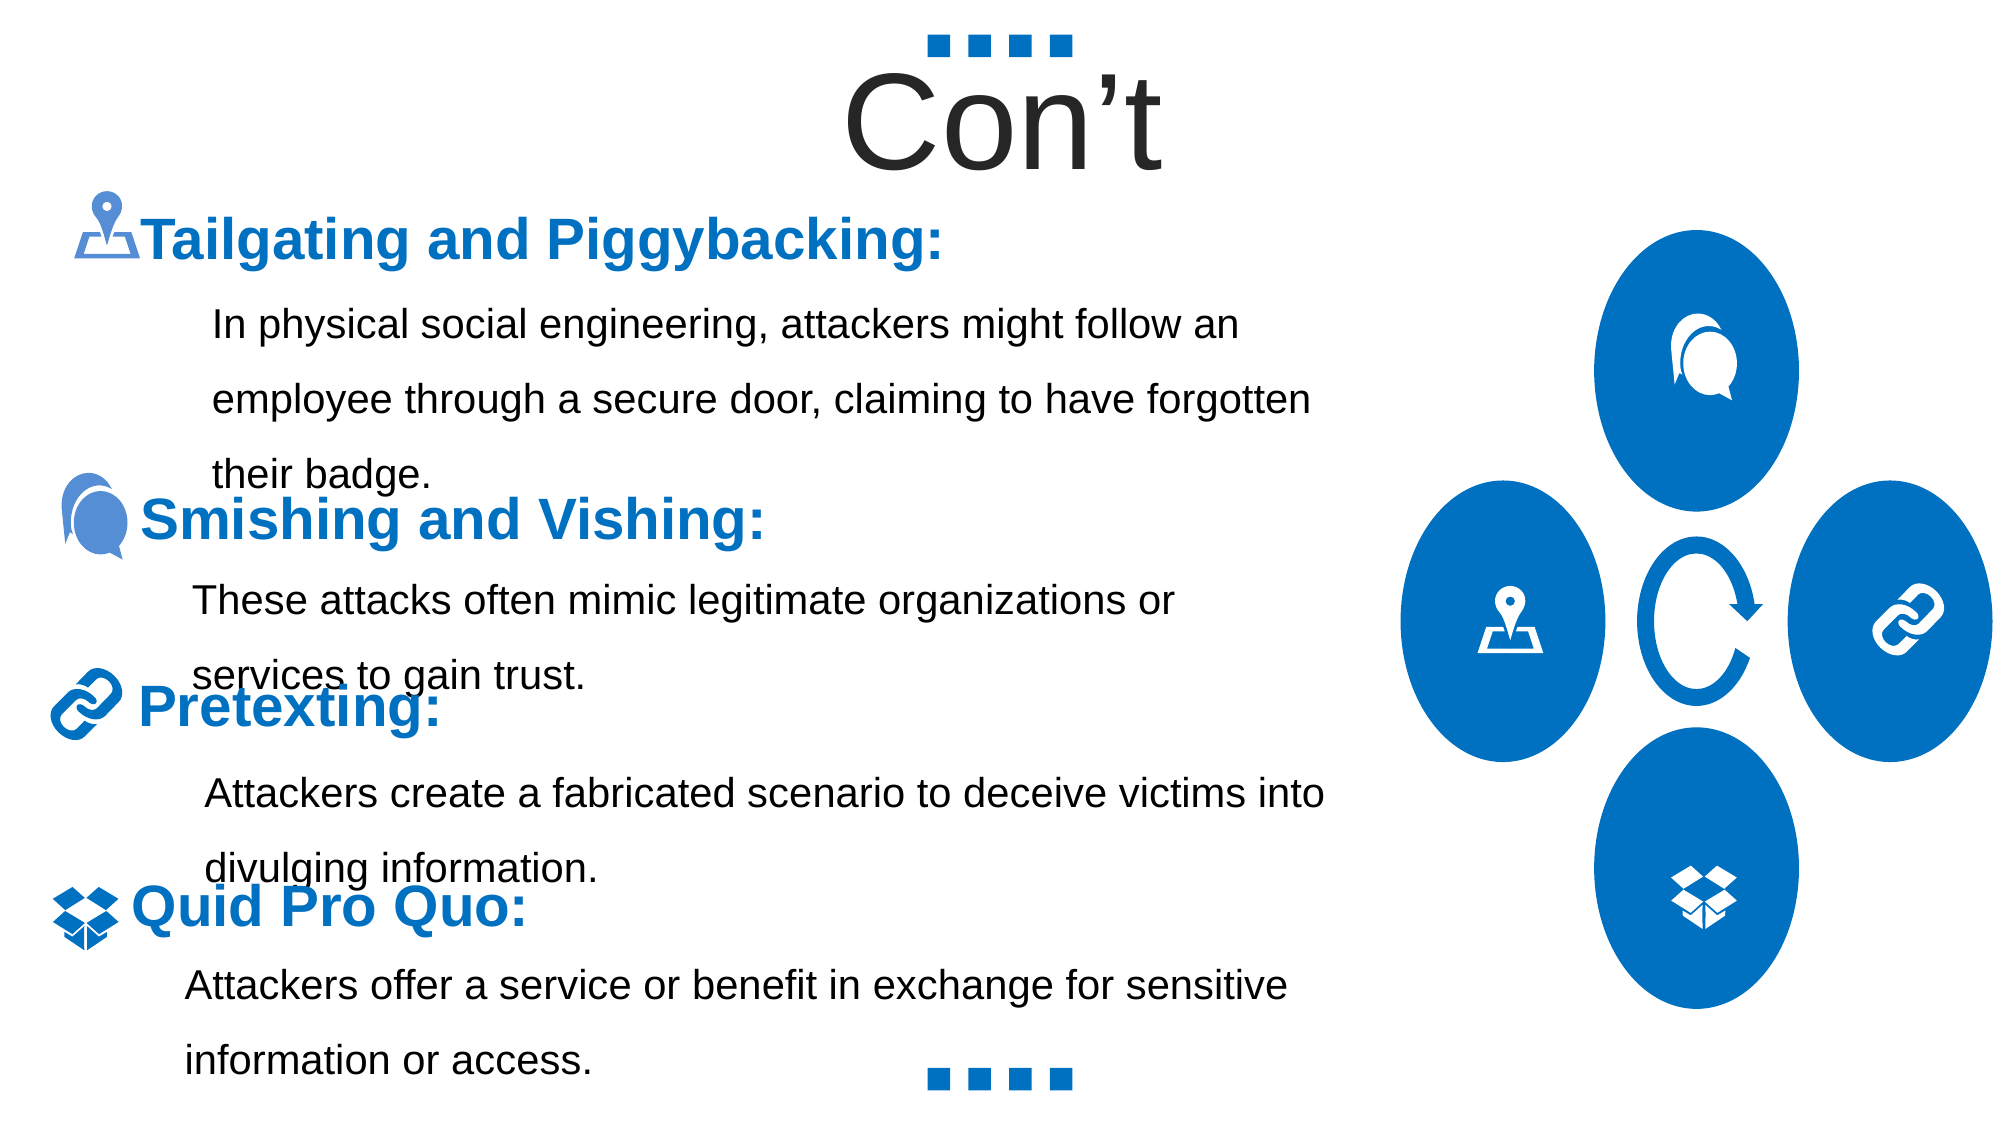

Con’t

 Tailgating and Piggybacking:
In physical social engineering, attackers might follow an employee through a secure door, claiming to have forgotten their badge.

 Smishing and Vishing:
These attacks often mimic legitimate organizations or services to gain trust.

 Pretexting:
Attackers create a fabricated scenario to deceive victims into divulging information.

 Quid Pro Quo:
Attackers offer a service or benefit in exchange for sensitive information or access.
.